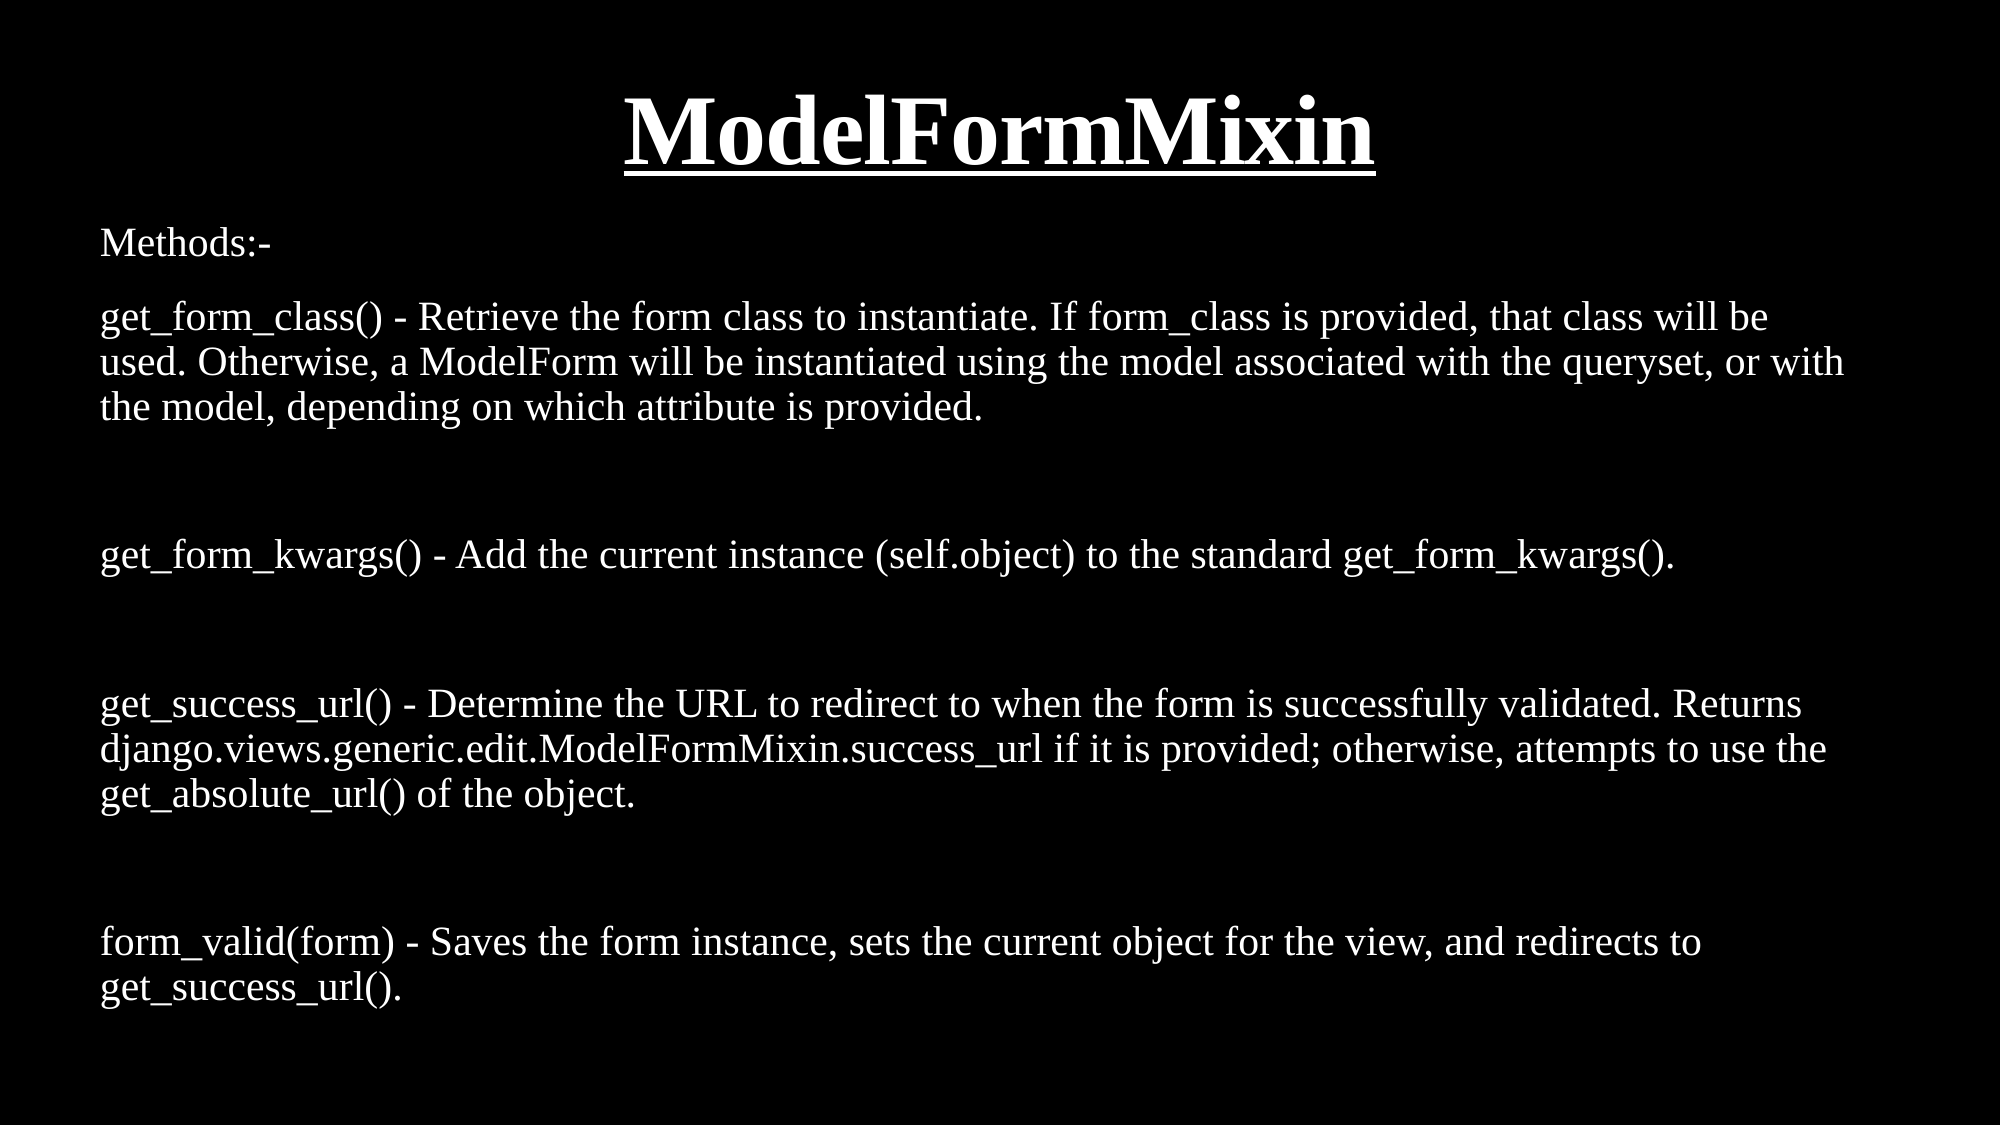

# ModelFormMixin
Methods:-
get_form_class() - Retrieve the form class to instantiate. If form_class is provided, that class will be used. Otherwise, a ModelForm will be instantiated using the model associated with the queryset, or with the model, depending on which attribute is provided.

get_form_kwargs() - Add the current instance (self.object) to the standard get_form_kwargs().

get_success_url() - Determine the URL to redirect to when the form is successfully validated. Returns django.views.generic.edit.ModelFormMixin.success_url if it is provided; otherwise, attempts to use the get_absolute_url() of the object.

form_valid(form) - Saves the form instance, sets the current object for the view, and redirects to get_success_url().